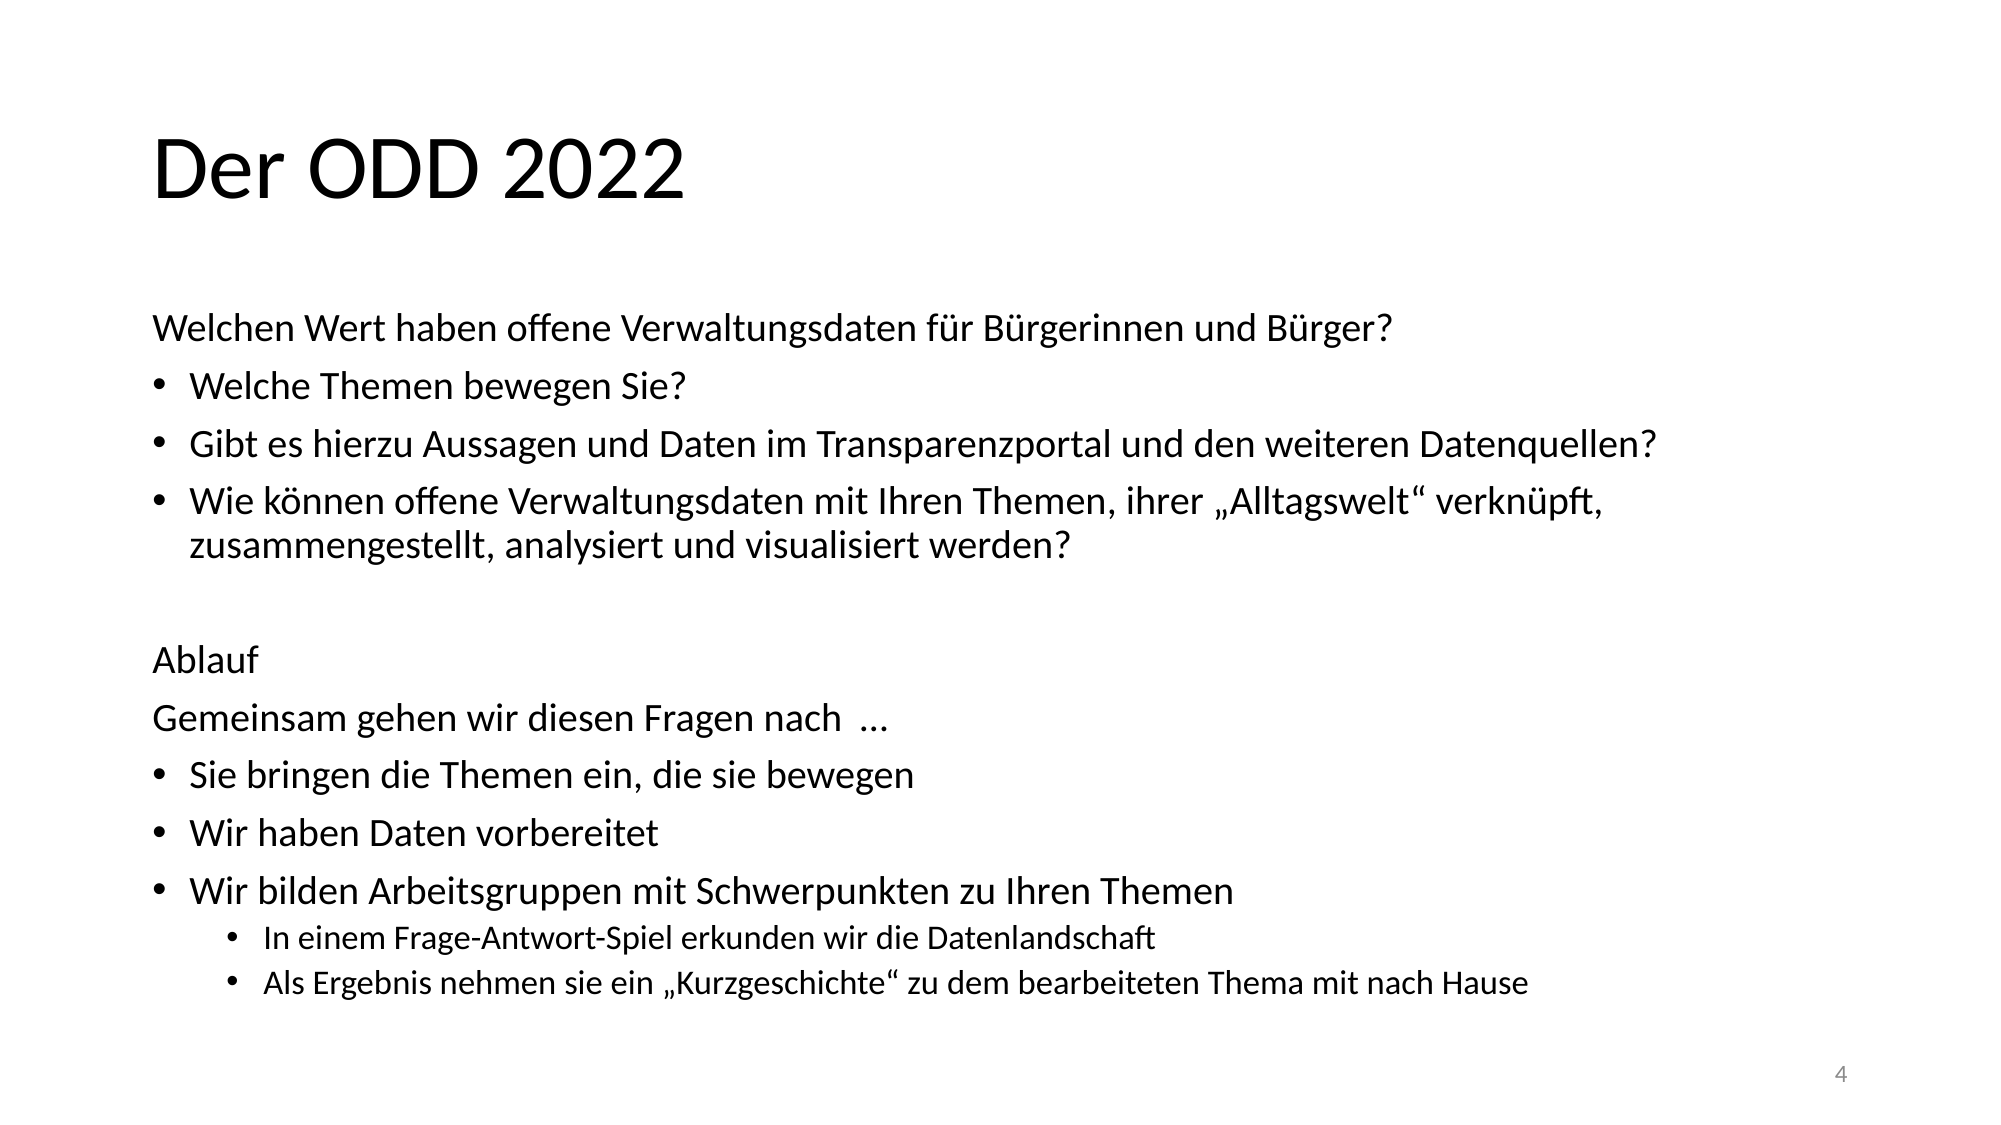

# Der ODD 2022
Welchen Wert haben offene Verwaltungsdaten für Bürgerinnen und Bürger?
Welche Themen bewegen Sie?
Gibt es hierzu Aussagen und Daten im Transparenzportal und den weiteren Datenquellen?
Wie können offene Verwaltungsdaten mit Ihren Themen, ihrer „Alltagswelt“ verknüpft, zusammengestellt, analysiert und visualisiert werden?

Ablauf
Gemeinsam gehen wir diesen Fragen nach  …
Sie bringen die Themen ein, die sie bewegen
Wir haben Daten vorbereitet
Wir bilden Arbeitsgruppen mit Schwerpunkten zu Ihren Themen
In einem Frage-Antwort-Spiel erkunden wir die Datenlandschaft
Als Ergebnis nehmen sie ein „Kurzgeschichte“ zu dem bearbeiteten Thema mit nach Hause
4